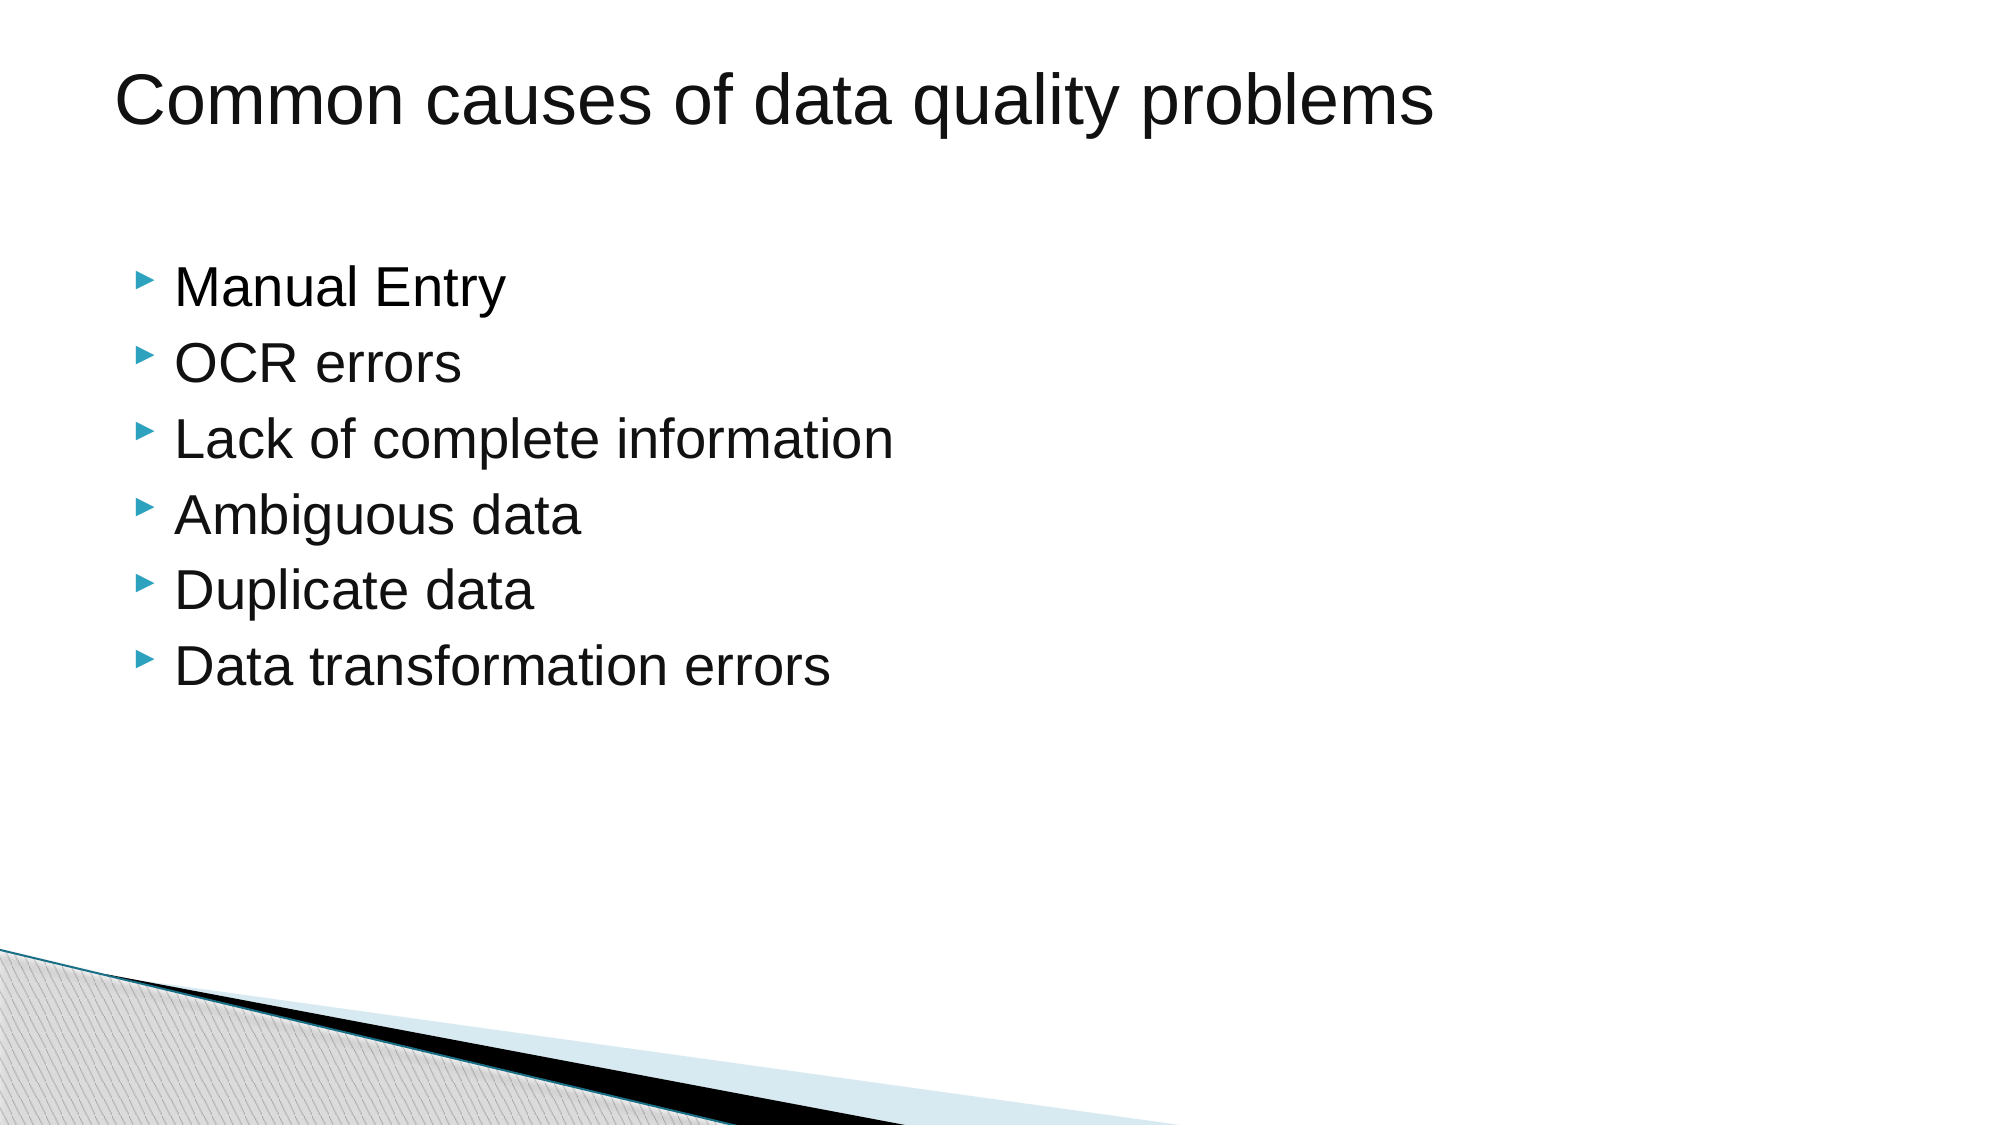

# Common causes of data quality problems
Manual Entry
OCR errors
Lack of complete information
Ambiguous data
Duplicate data
Data transformation errors